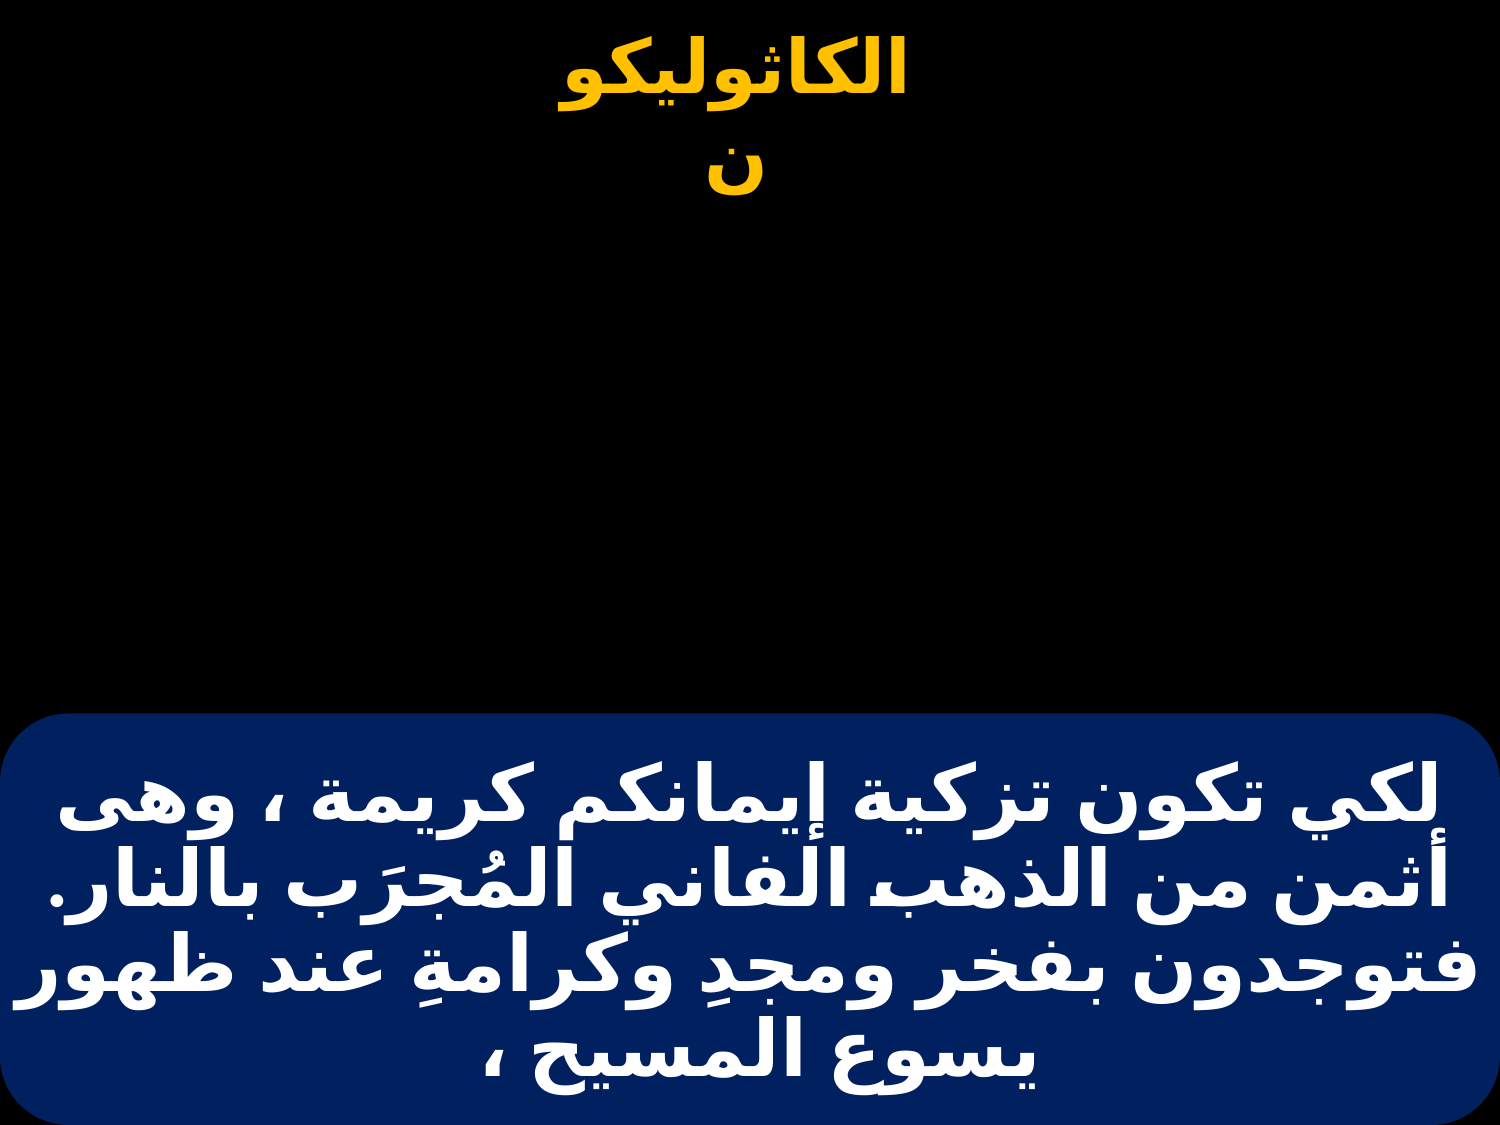

# لكي تكون تزكية إيمانكم كريمة ، وهى أثمن من الذهب الفاني المُجرَب بالنار. فتوجدون بفخر ومجدِ وكرامةِ عند ظهور يسوع المسيح ،